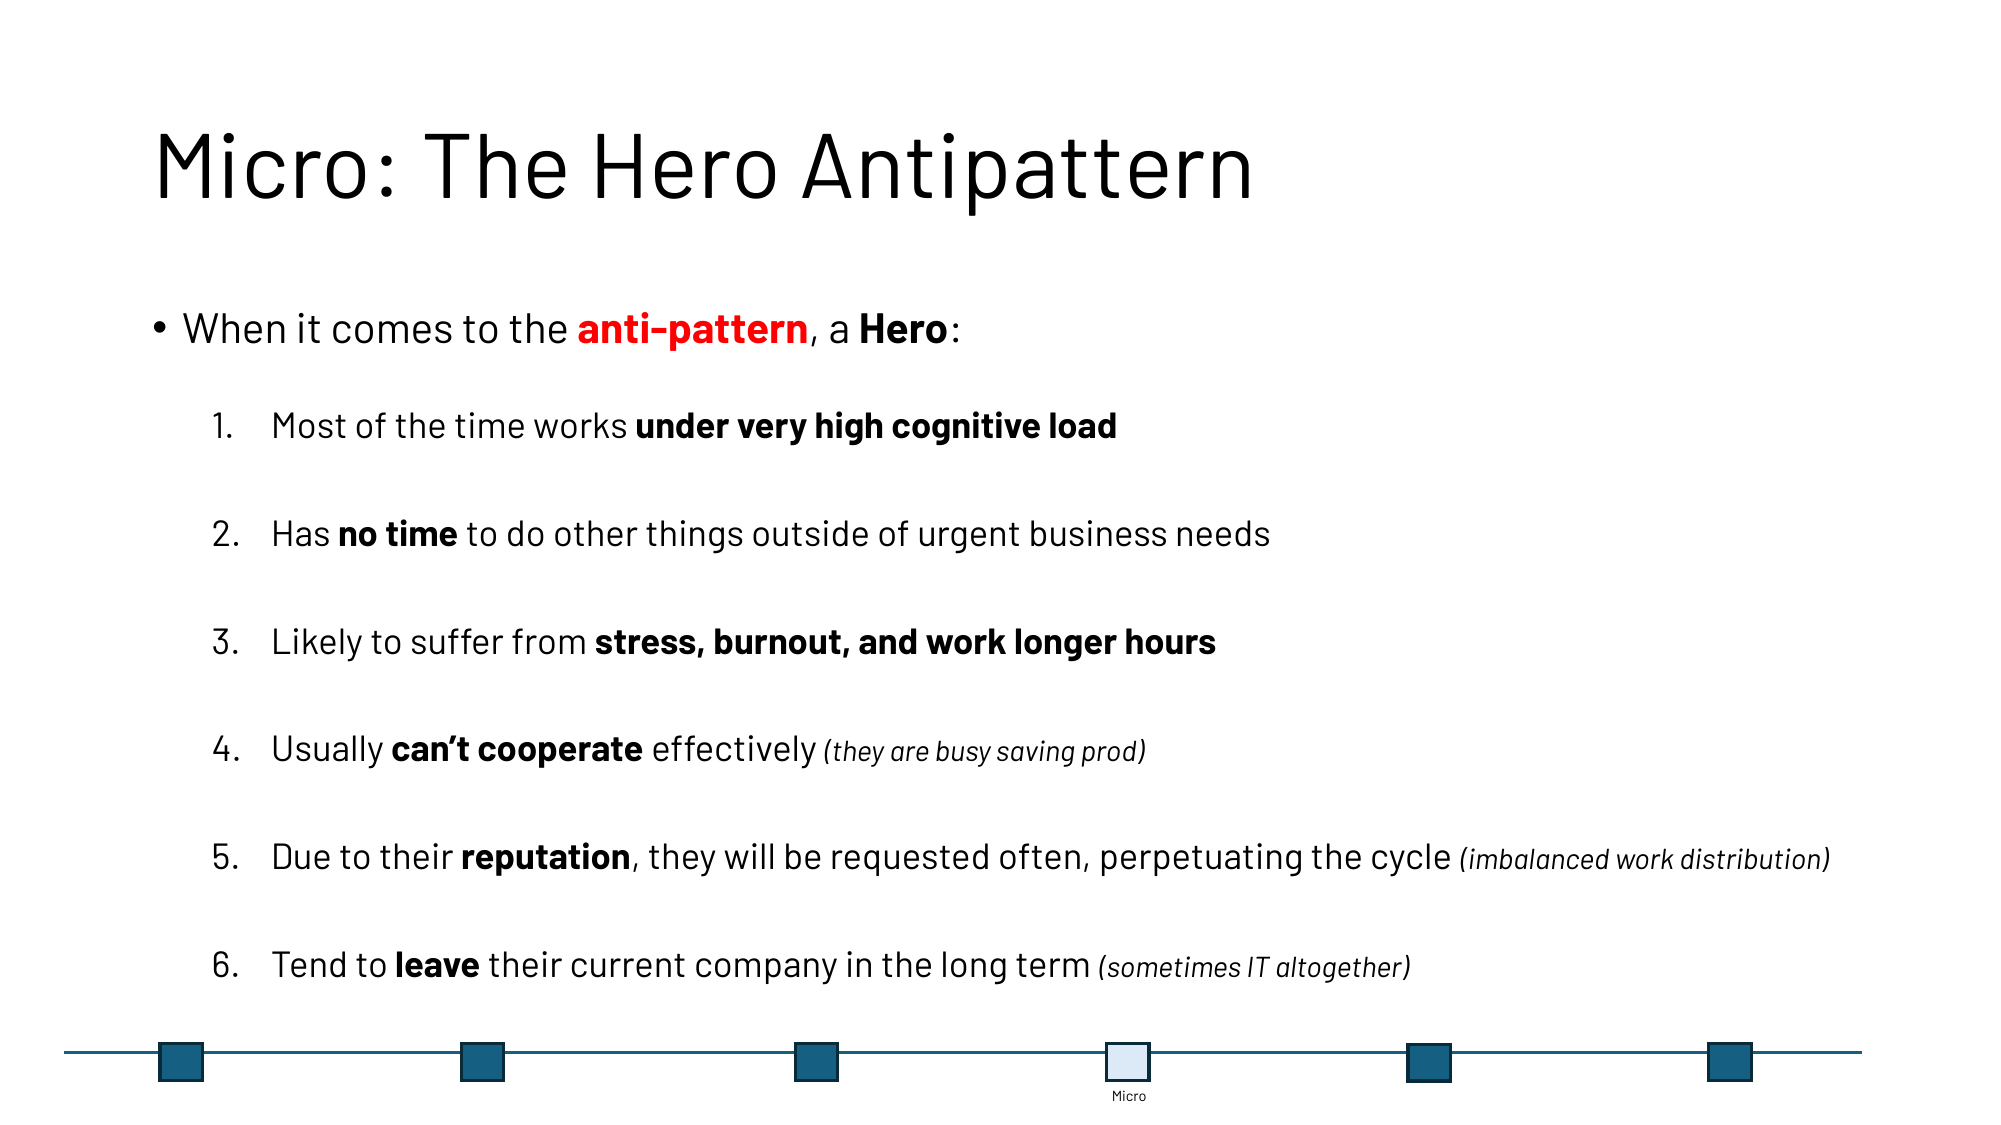

# Micro: The Hero Antipattern
When it comes to the anti-pattern, a Hero:

Most of the time works under very high cognitive load

Has no time to do other things outside of urgent business needs

Likely to suffer from stress, burnout, and work longer hours

Usually can’t cooperate effectively (they are busy saving prod)

Due to their reputation, they will be requested often, perpetuating the cycle (imbalanced work distribution)

Tend to leave their current company in the long term (sometimes IT altogether)

Micro